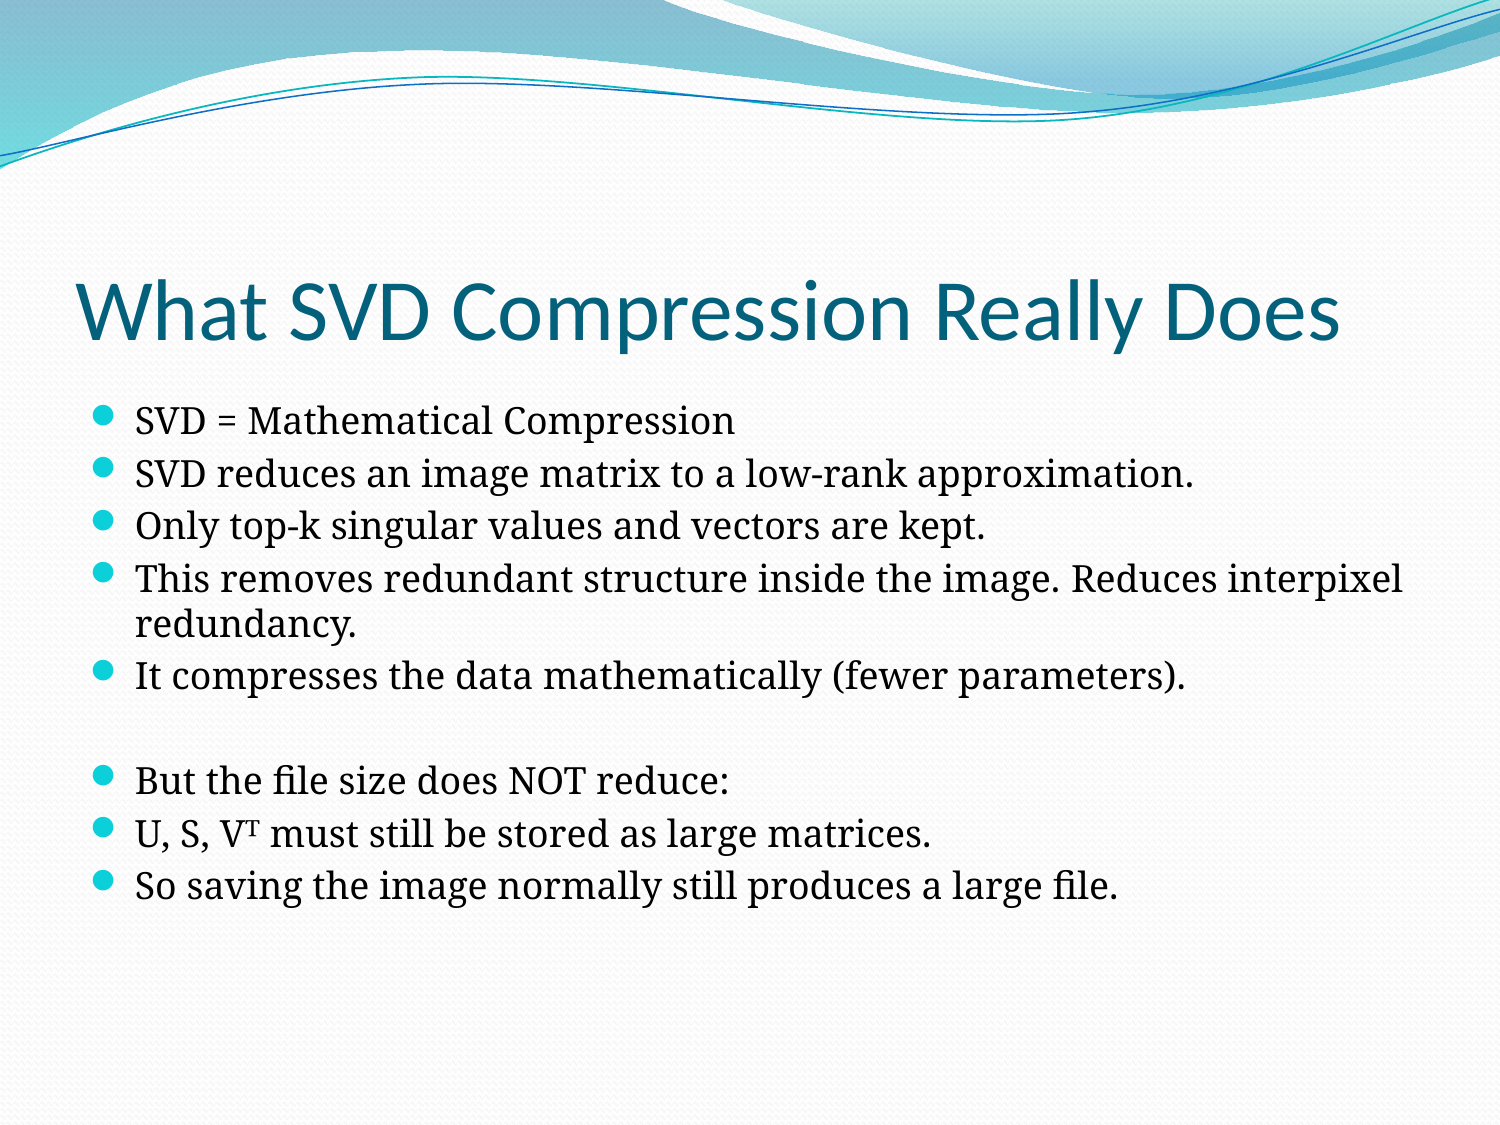

# What SVD Compression Really Does

SVD = Mathematical Compression
SVD reduces an image matrix to a low-rank approximation.
Only top-k singular values and vectors are kept.
This removes redundant structure inside the image. Reduces interpixel redundancy.
It compresses the data mathematically (fewer parameters).

But the file size does NOT reduce:
U, S, Vᵀ must still be stored as large matrices.
So saving the image normally still produces a large file.